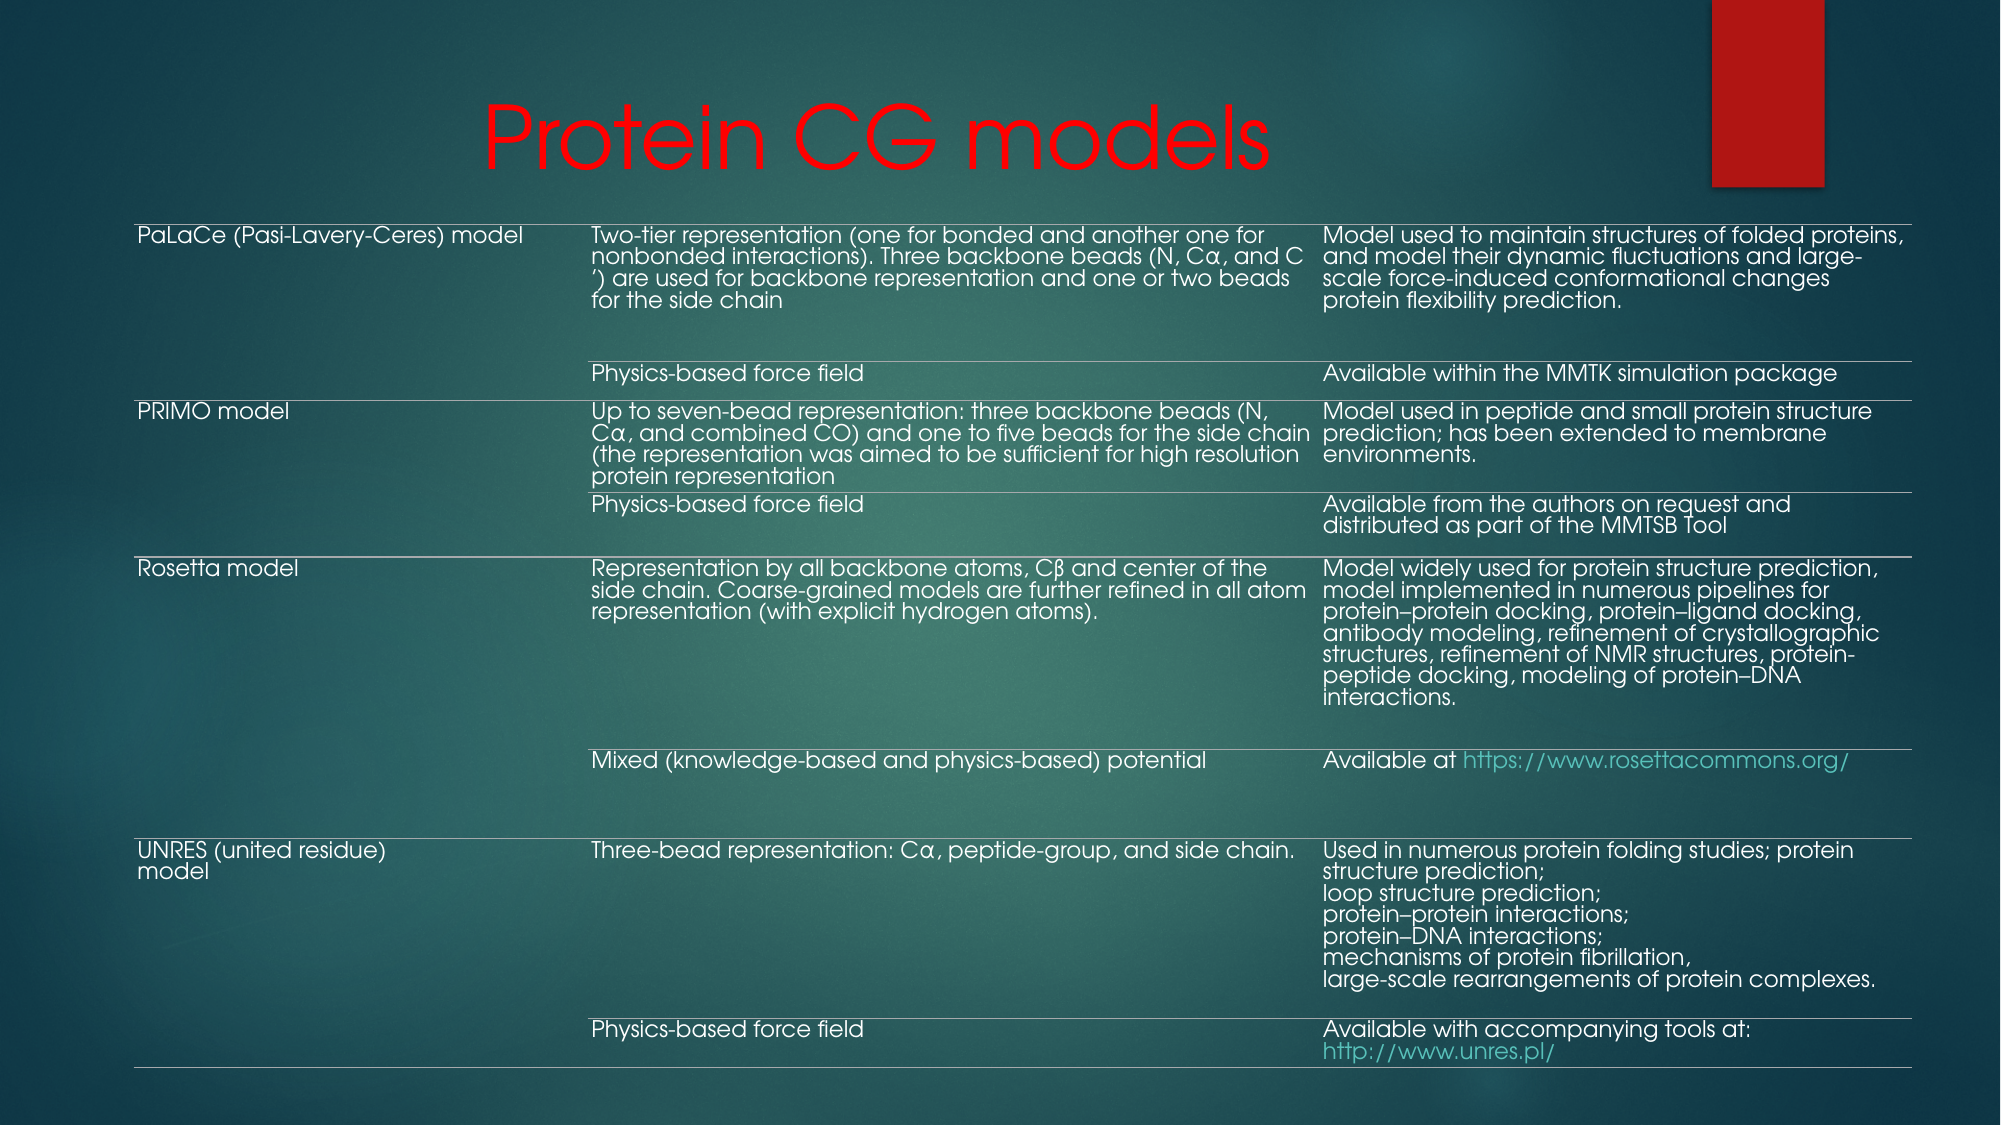

# Protein CG models
| PaLaCe (Pasi-Lavery-Ceres) model | Two-tier representation (one for bonded and another one for nonbonded interactions). Three backbone beads (N, Cα, and C′) are used for backbone representation and one or two beads for the side chain | Model used to maintain structures of folded proteins, and model their dynamic fluctuations and large-scale force-induced conformational changes protein flexibility prediction. |
| --- | --- | --- |
|  | Physics-based force field | Available within the MMTK simulation package |
| PRIMO model | Up to seven-bead representation: three backbone beads (N, Cα, and combined CO) and one to five beads for the side chain (the representation was aimed to be sufficient for high resolution protein representation | Model used in peptide and small protein structure prediction; has been extended to membrane environments. |
|  | Physics-based force field | Available from the authors on request and distributed as part of the MMTSB Tool |
| Rosetta model | Representation by all backbone atoms, Cβ and center of the side chain. Coarse-grained models are further refined in all atom representation (with explicit hydrogen atoms). | Model widely used for protein structure prediction, model implemented in numerous pipelines for protein–protein docking, protein–ligand docking, antibody modeling, refinement of crystallographic structures, refinement of NMR structures, protein-peptide docking, modeling of protein–DNA interactions. |
|  | Mixed (knowledge-based and physics-based) potential | Available at https://www.rosettacommons.org/ |
| UNRES (united residue) model | Three-bead representation: Cα, peptide-group, and side chain. | Used in numerous protein folding studies; protein structure prediction; loop structure prediction;  protein–protein interactions; protein–DNA interactions;  mechanisms of protein fibrillation, large-scale rearrangements of protein complexes. |
|  | Physics-based force field | Available with accompanying tools at: http://www.unres.pl/ |